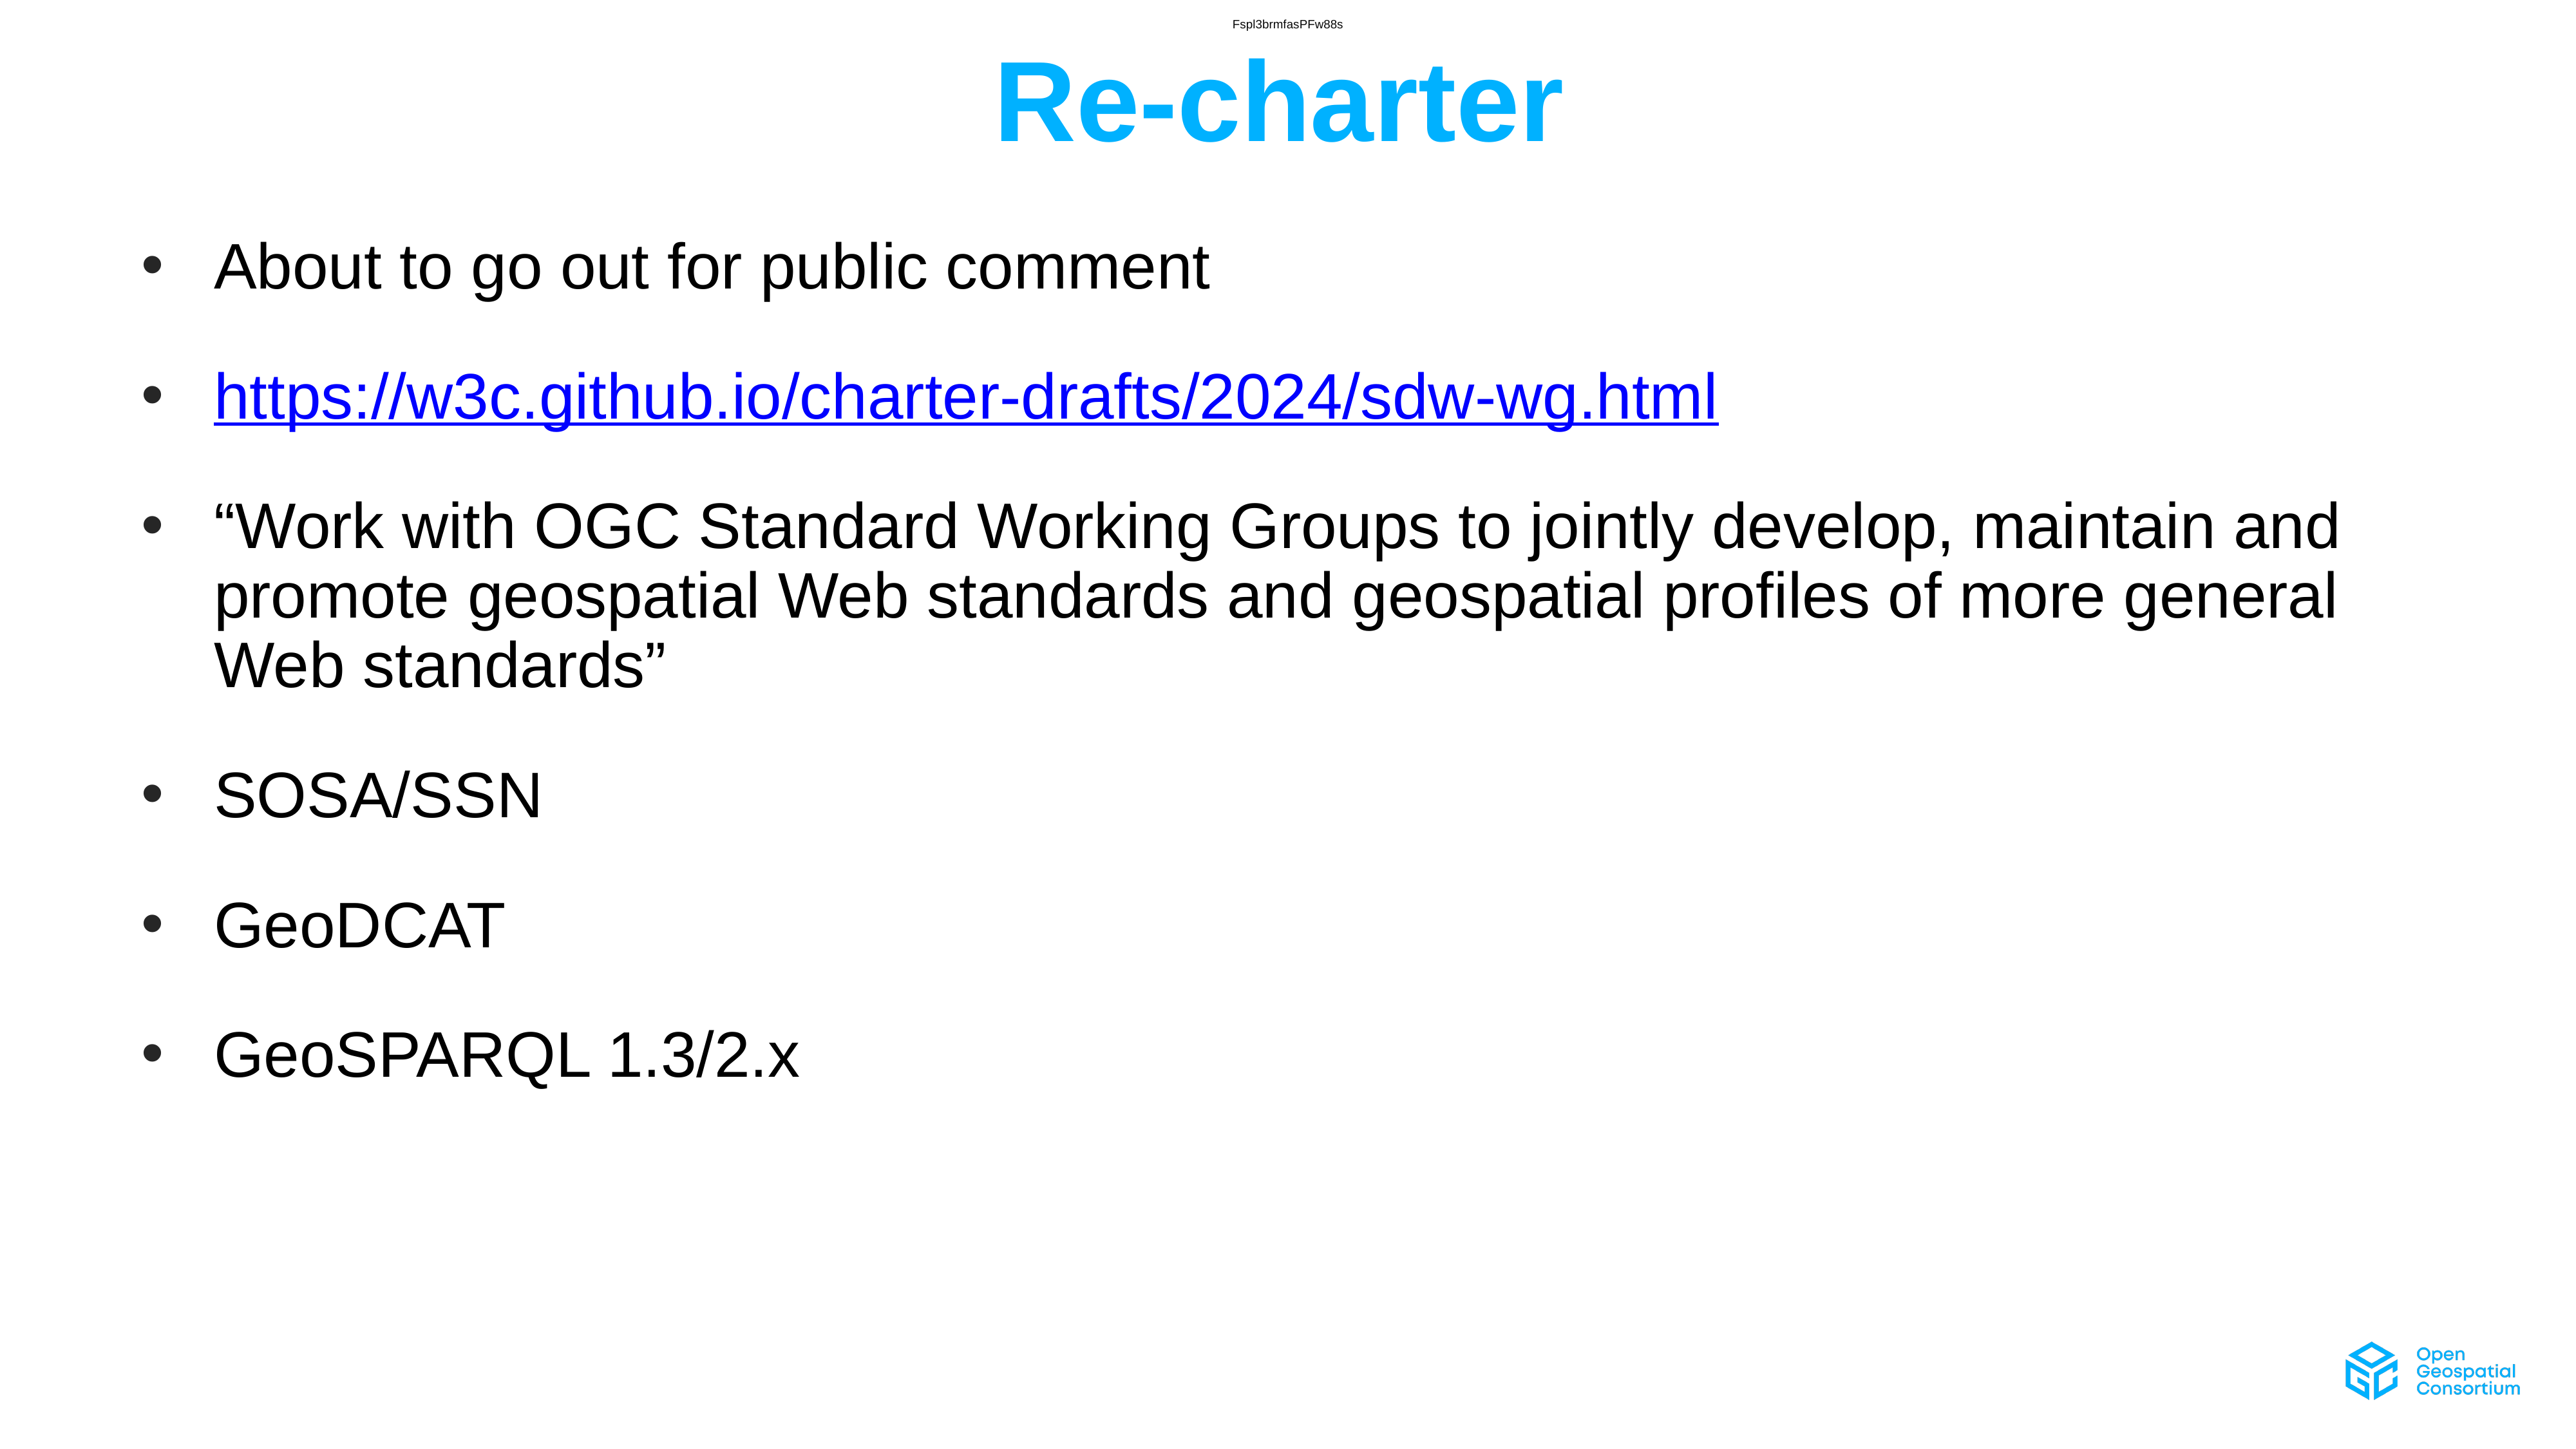

Fspl3brmfasPFw88s
# Re-charter
About to go out for public comment
https://w3c.github.io/charter-drafts/2024/sdw-wg.html
“Work with OGC Standard Working Groups to jointly develop, maintain and promote geospatial Web standards and geospatial profiles of more general Web standards”
SOSA/SSN
GeoDCAT
GeoSPARQL 1.3/2.x